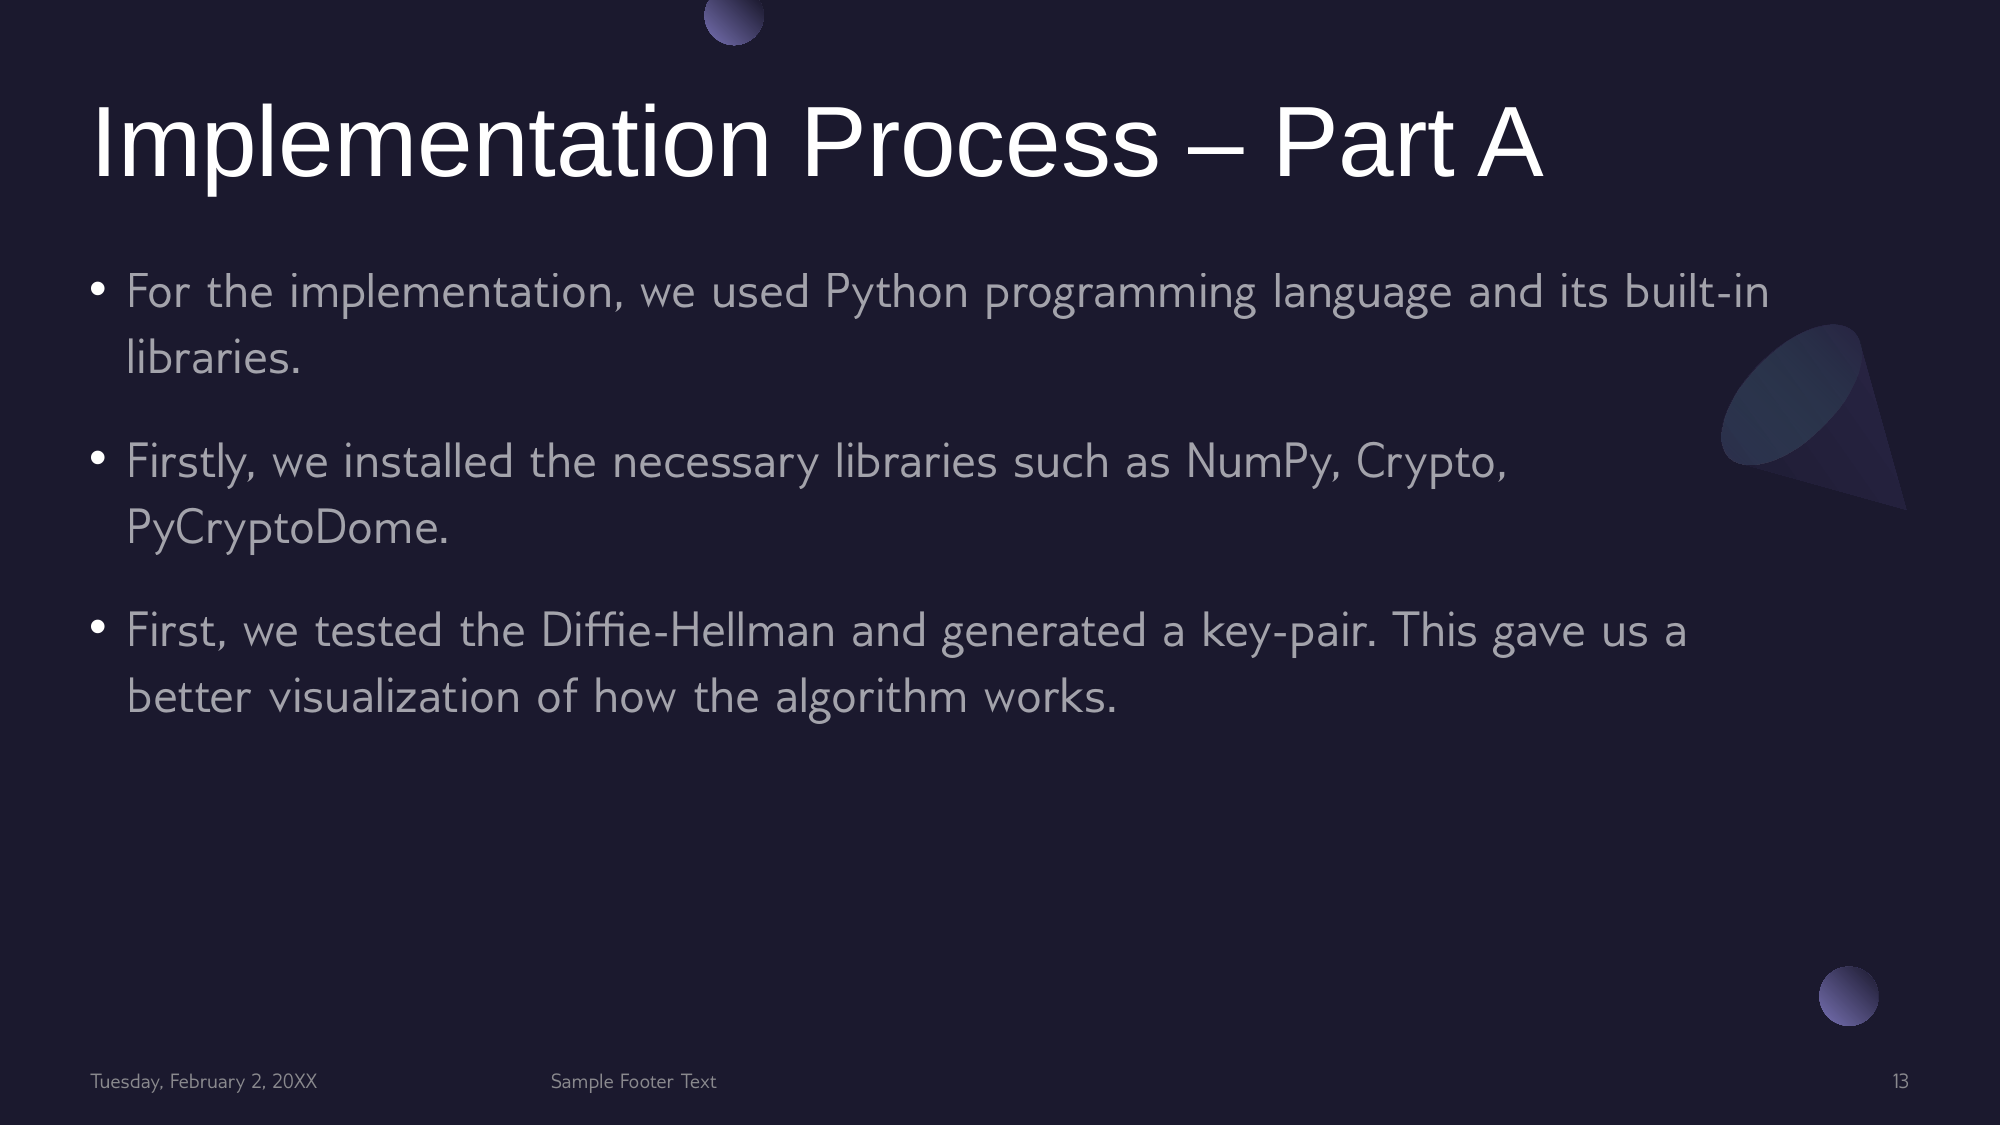

# Implementation Process – Part A
For the implementation, we used Python programming language and its built-in libraries.
Firstly, we installed the necessary libraries such as NumPy, Crypto,   PyCryptoDome.
First, we tested the Diffie-Hellman and generated a key-pair. This gave us a better visualization of how the algorithm works.

Tuesday, February 2, 20XX
Sample Footer Text
13